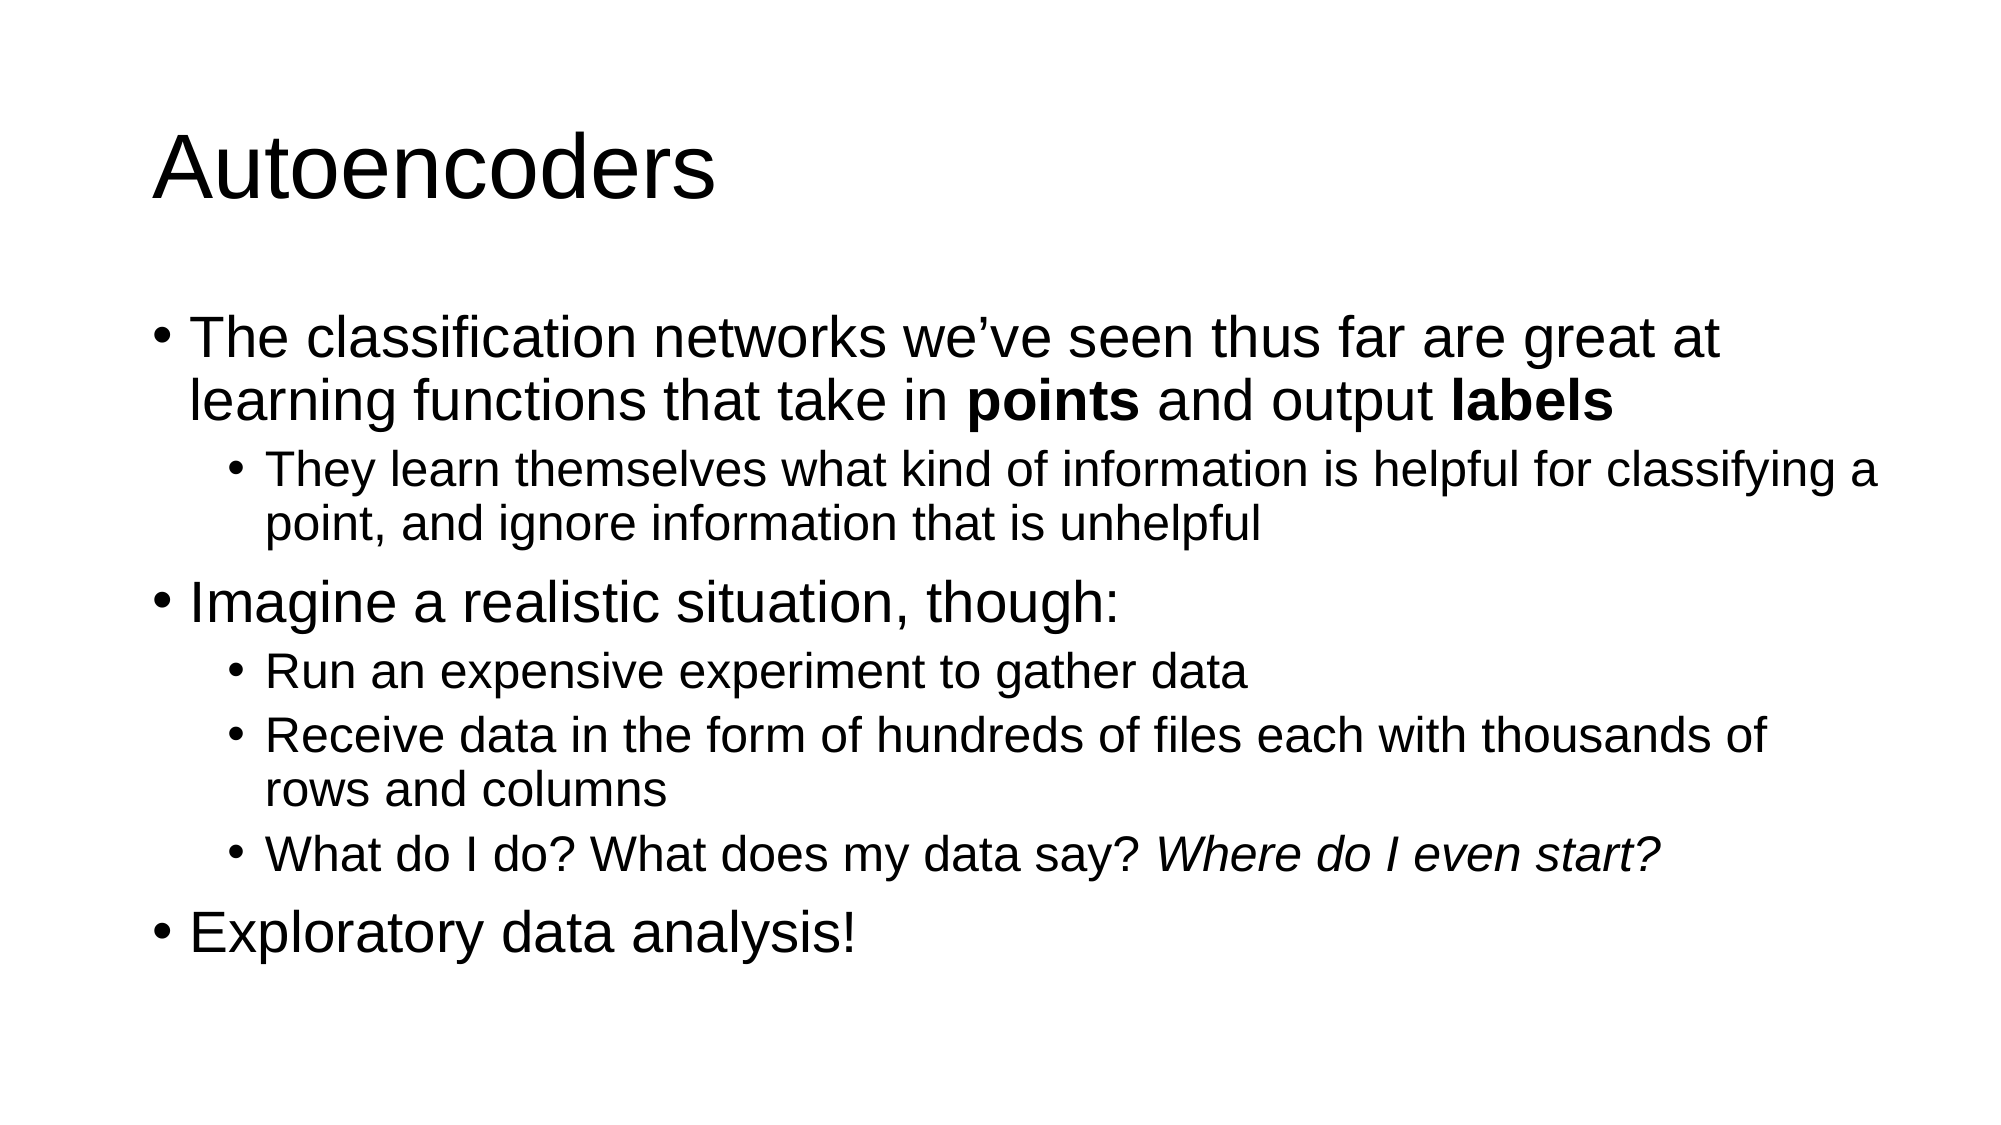

# Autoencoders
The classification networks we’ve seen thus far are great at learning functions that take in points and output labels
They learn themselves what kind of information is helpful for classifying a point, and ignore information that is unhelpful
Imagine a realistic situation, though:
Run an expensive experiment to gather data
Receive data in the form of hundreds of files each with thousands of rows and columns
What do I do? What does my data say? Where do I even start?
Exploratory data analysis!